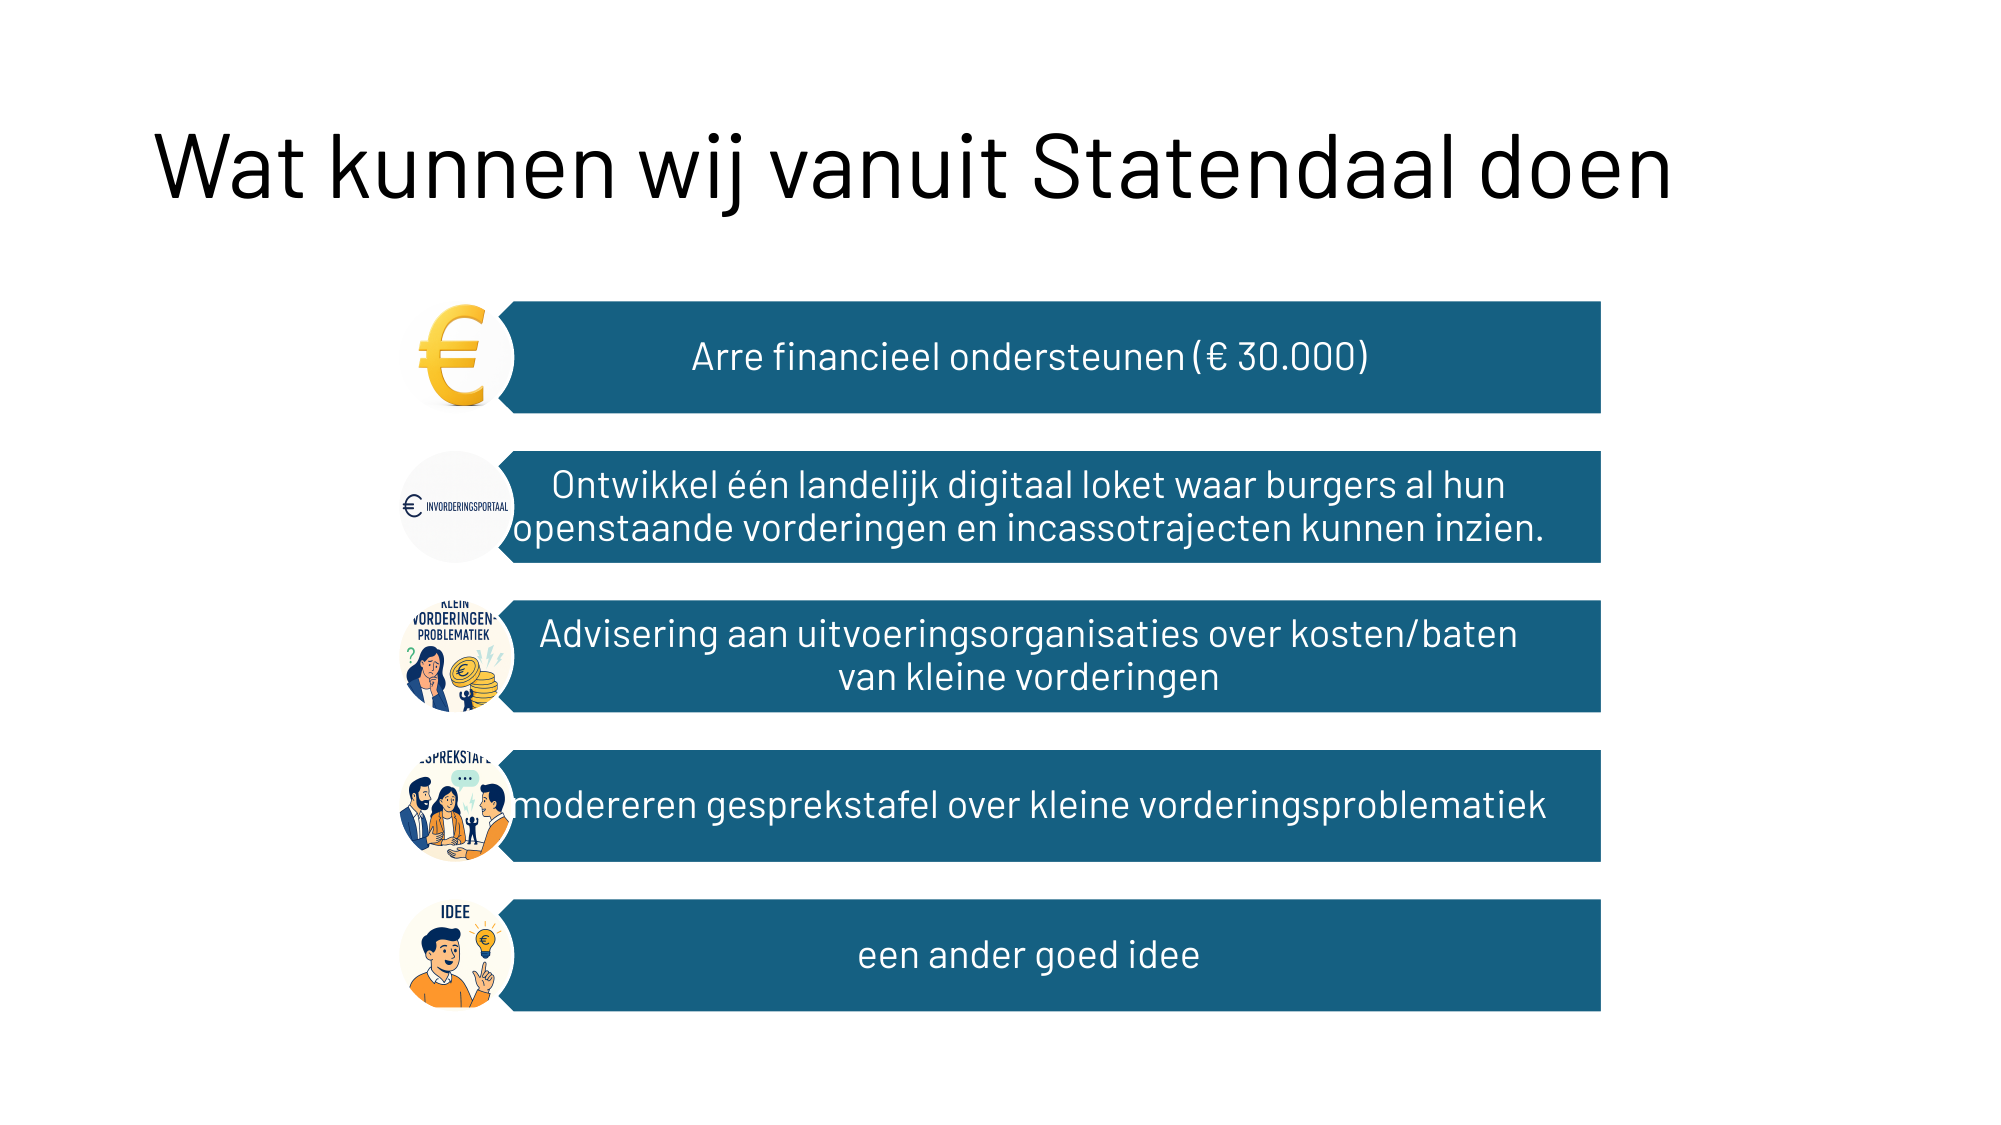

# Wat kunnen wij vanuit Statendaal doen
Arre financieel ondersteunen (€ 30.000)
Ontwikkel één landelijk digitaal loket waar burgers al hun openstaande vorderingen en incassotrajecten kunnen inzien.
Advisering aan uitvoeringsorganisaties over kosten/baten van kleine vorderingen
modereren gesprekstafel over kleine vorderingsproblematiek
een ander goed idee